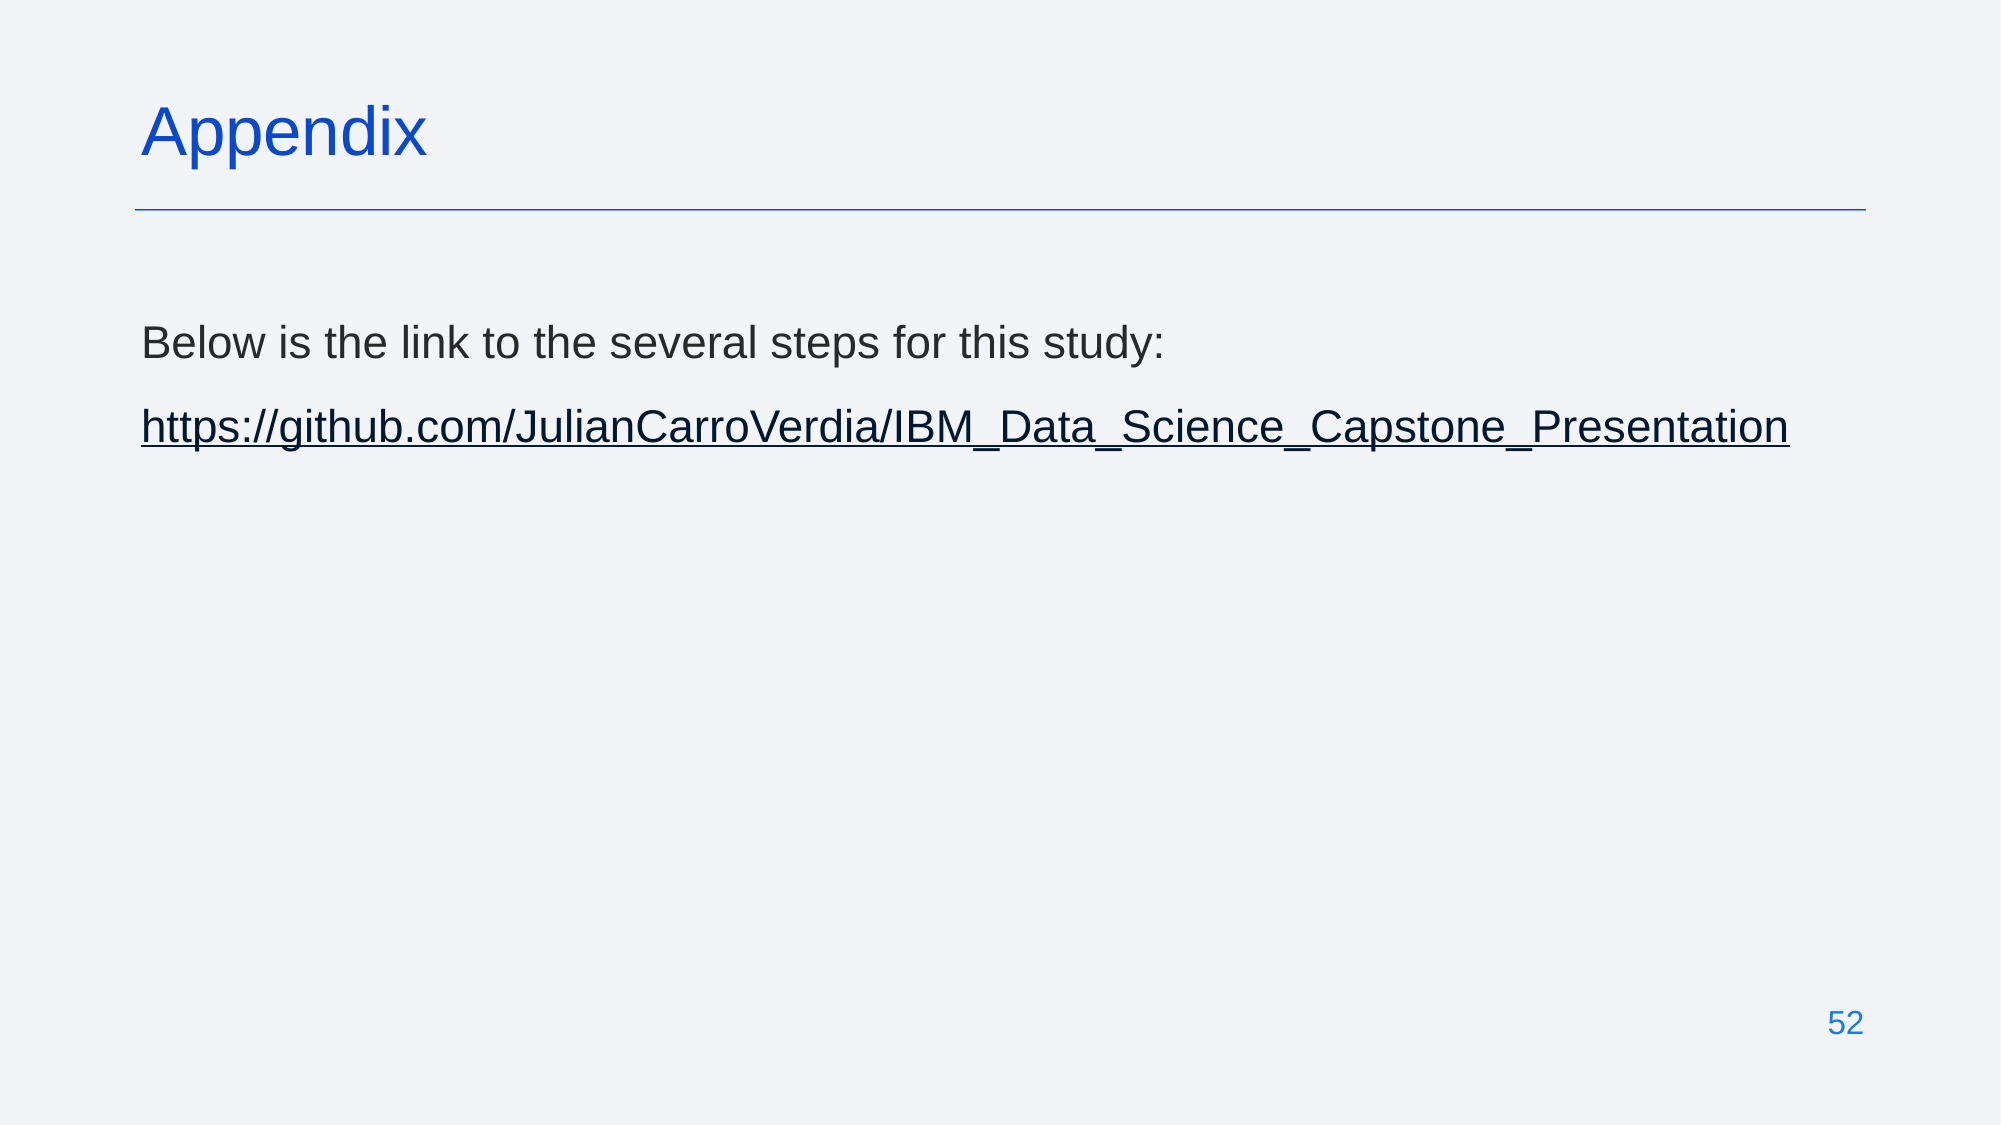

Appendix
Below is the link to the several steps for this study:
https://github.com/JulianCarroVerdia/IBM_Data_Science_Capstone_Presentation
52